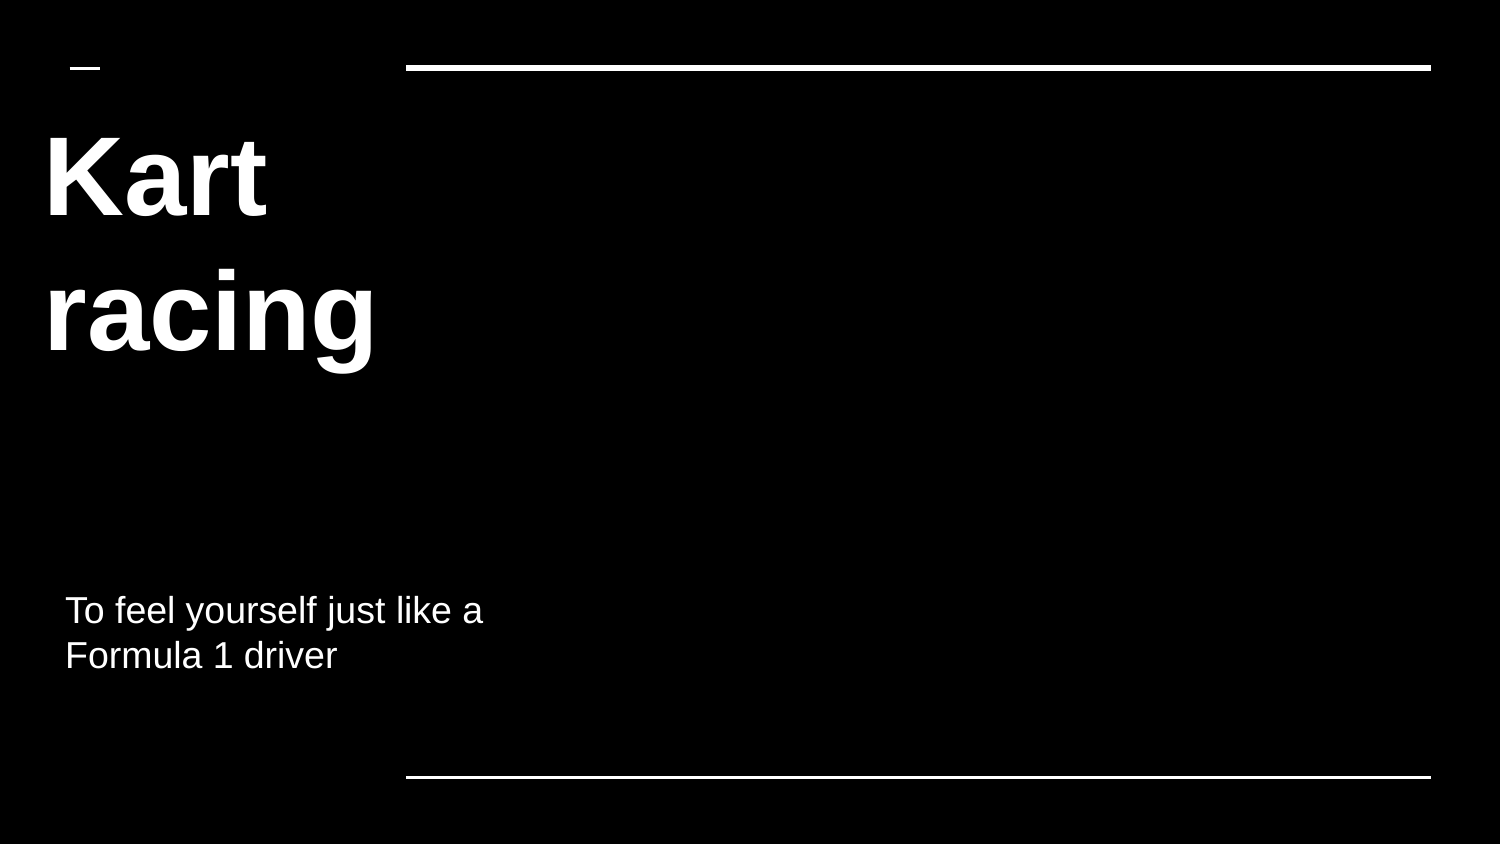

# Kart racing
To feel yourself just like a Formula 1 driver